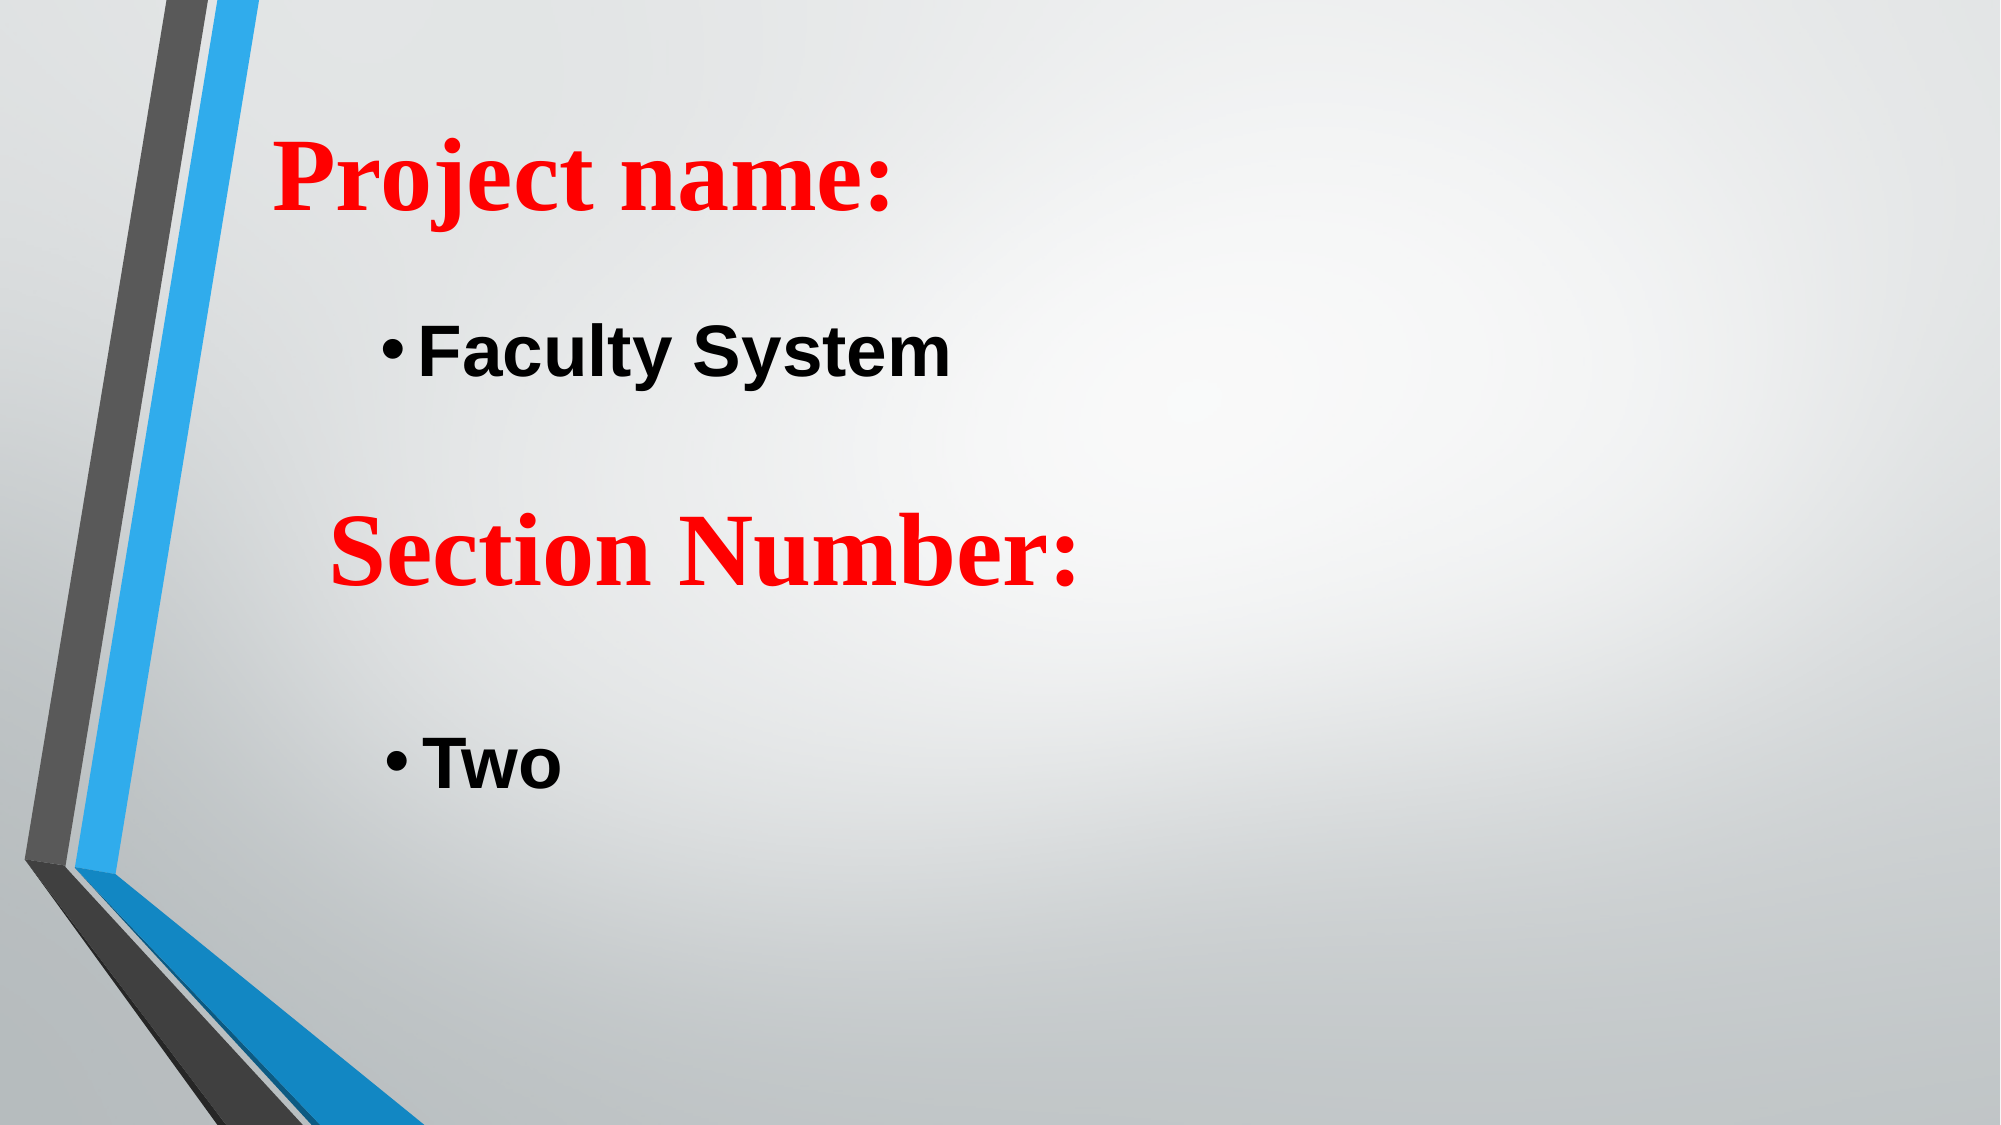

# Project name:
Faculty System
Section Number:
Two